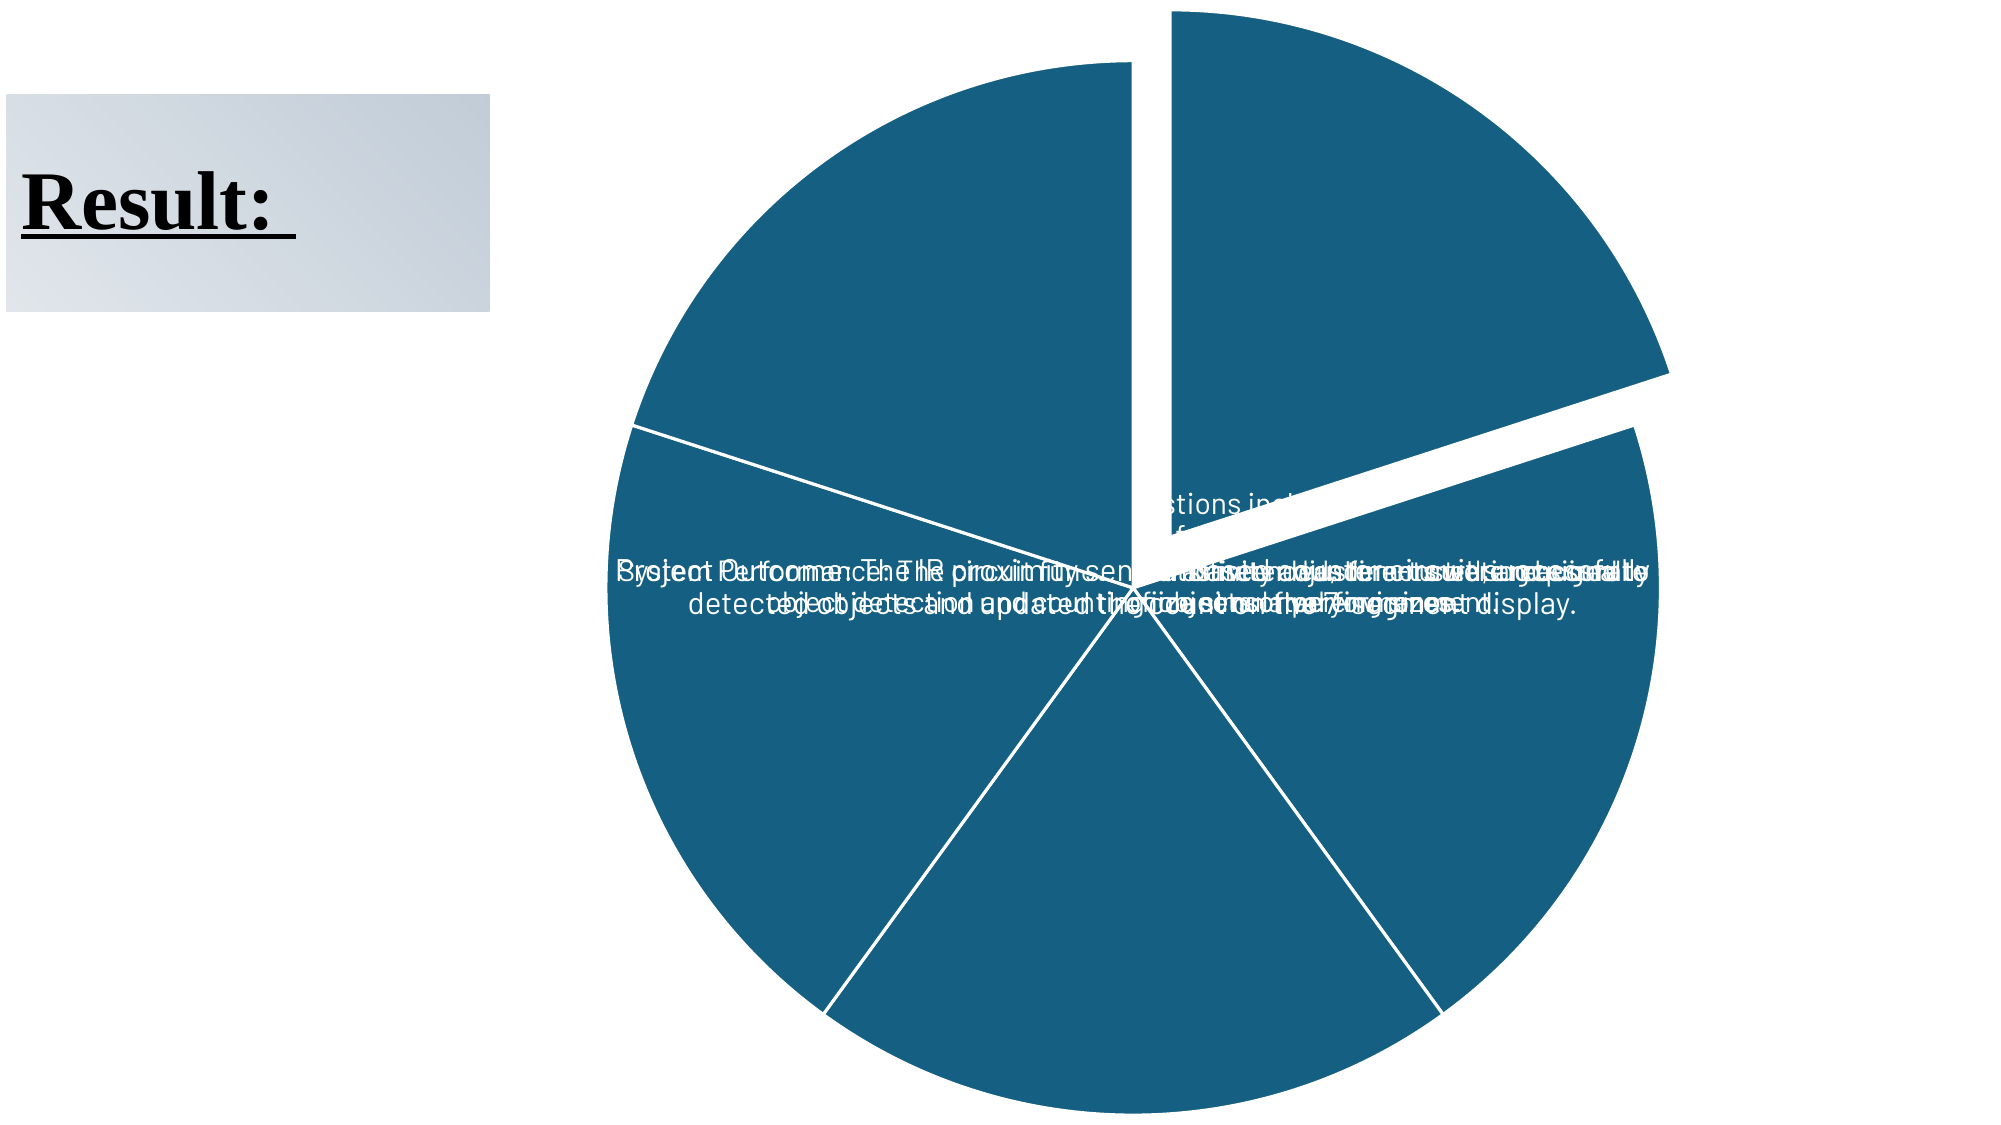

Future Steps for Improvement: Suggestions include enhancing the detection range, integrating a multi-digit display for higher counts, and automating the system for real-world deployment.
Troubleshooting Actions Taken: The potentiometer was fine-tuned, and signal paths were verified to optimize sensor performance.
Technical Challenges Encountered: Minor sensitivity adjustments were required to ensure reliable detection of objects of varying sizes.
System Performance: The circuit functioned as intended, demonstrating accurate object detection and counting in a simulated environment.
Project Outcome: The IR proximity sensor-based counter circuit successfully detected objects and updated the count on the 7-segment display.
# Result: